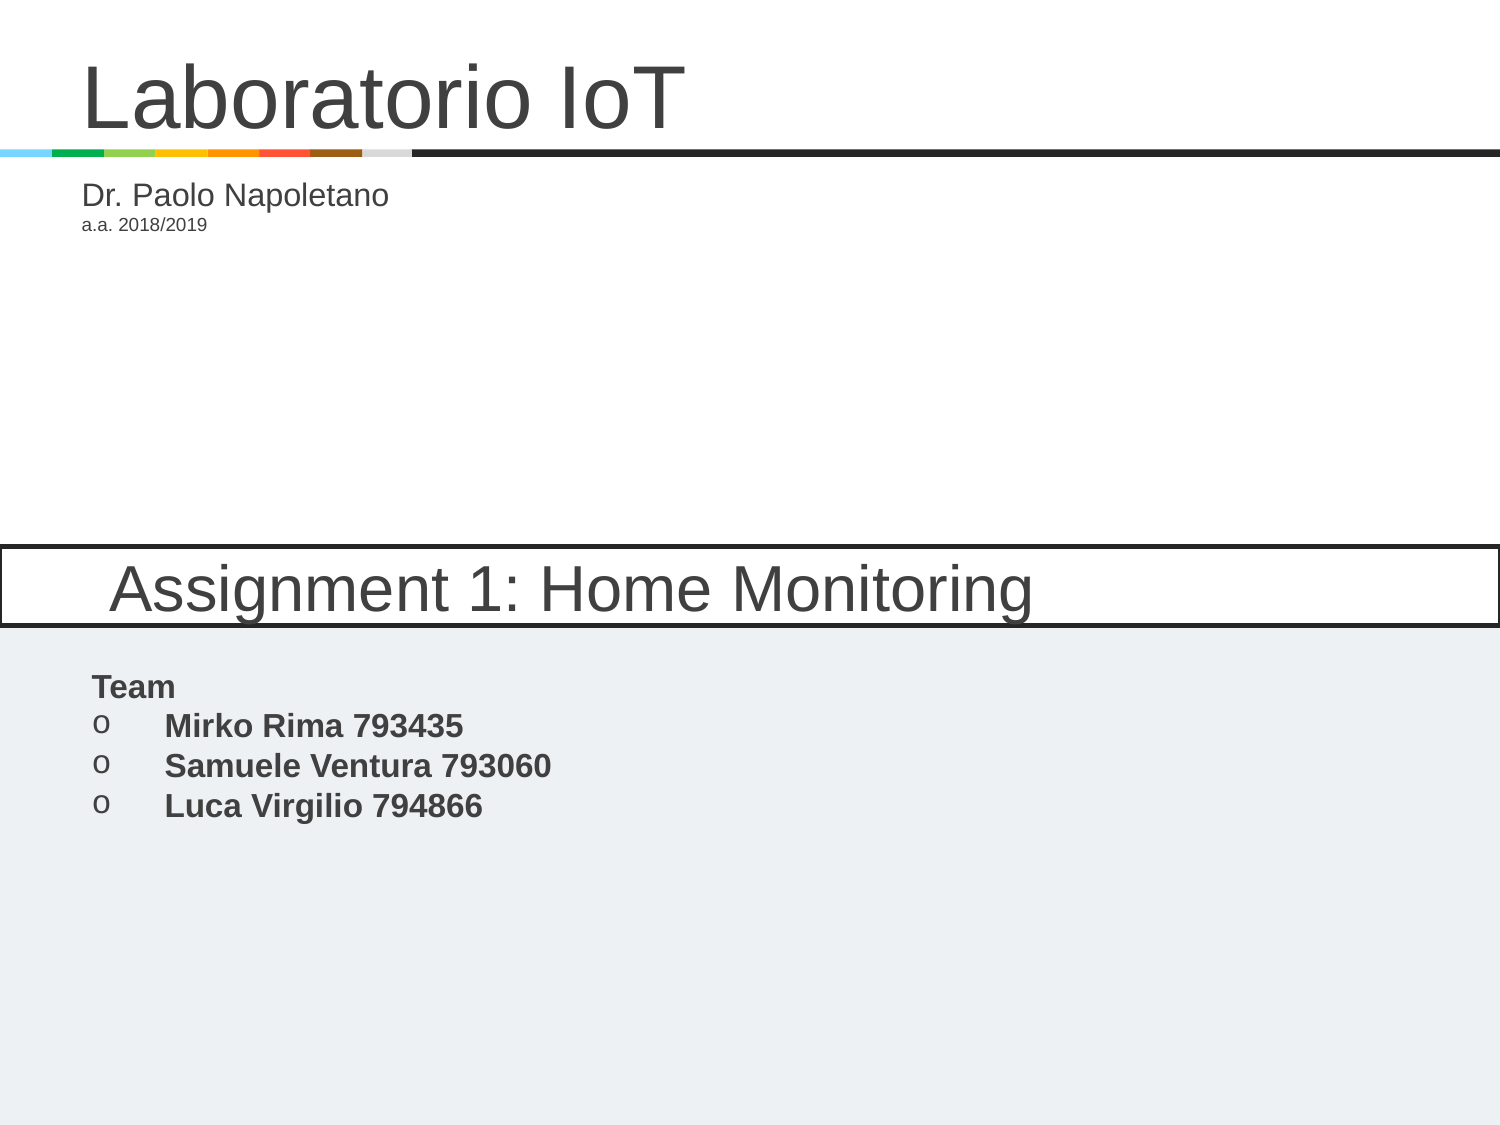

Laboratorio IoT

Dr. Paolo Napoletano
a.a. 2018/2019

 Assignment 1: Home Monitoring

Team
Mirko Rima 793435
Samuele Ventura 793060
Luca Virgilio 794866